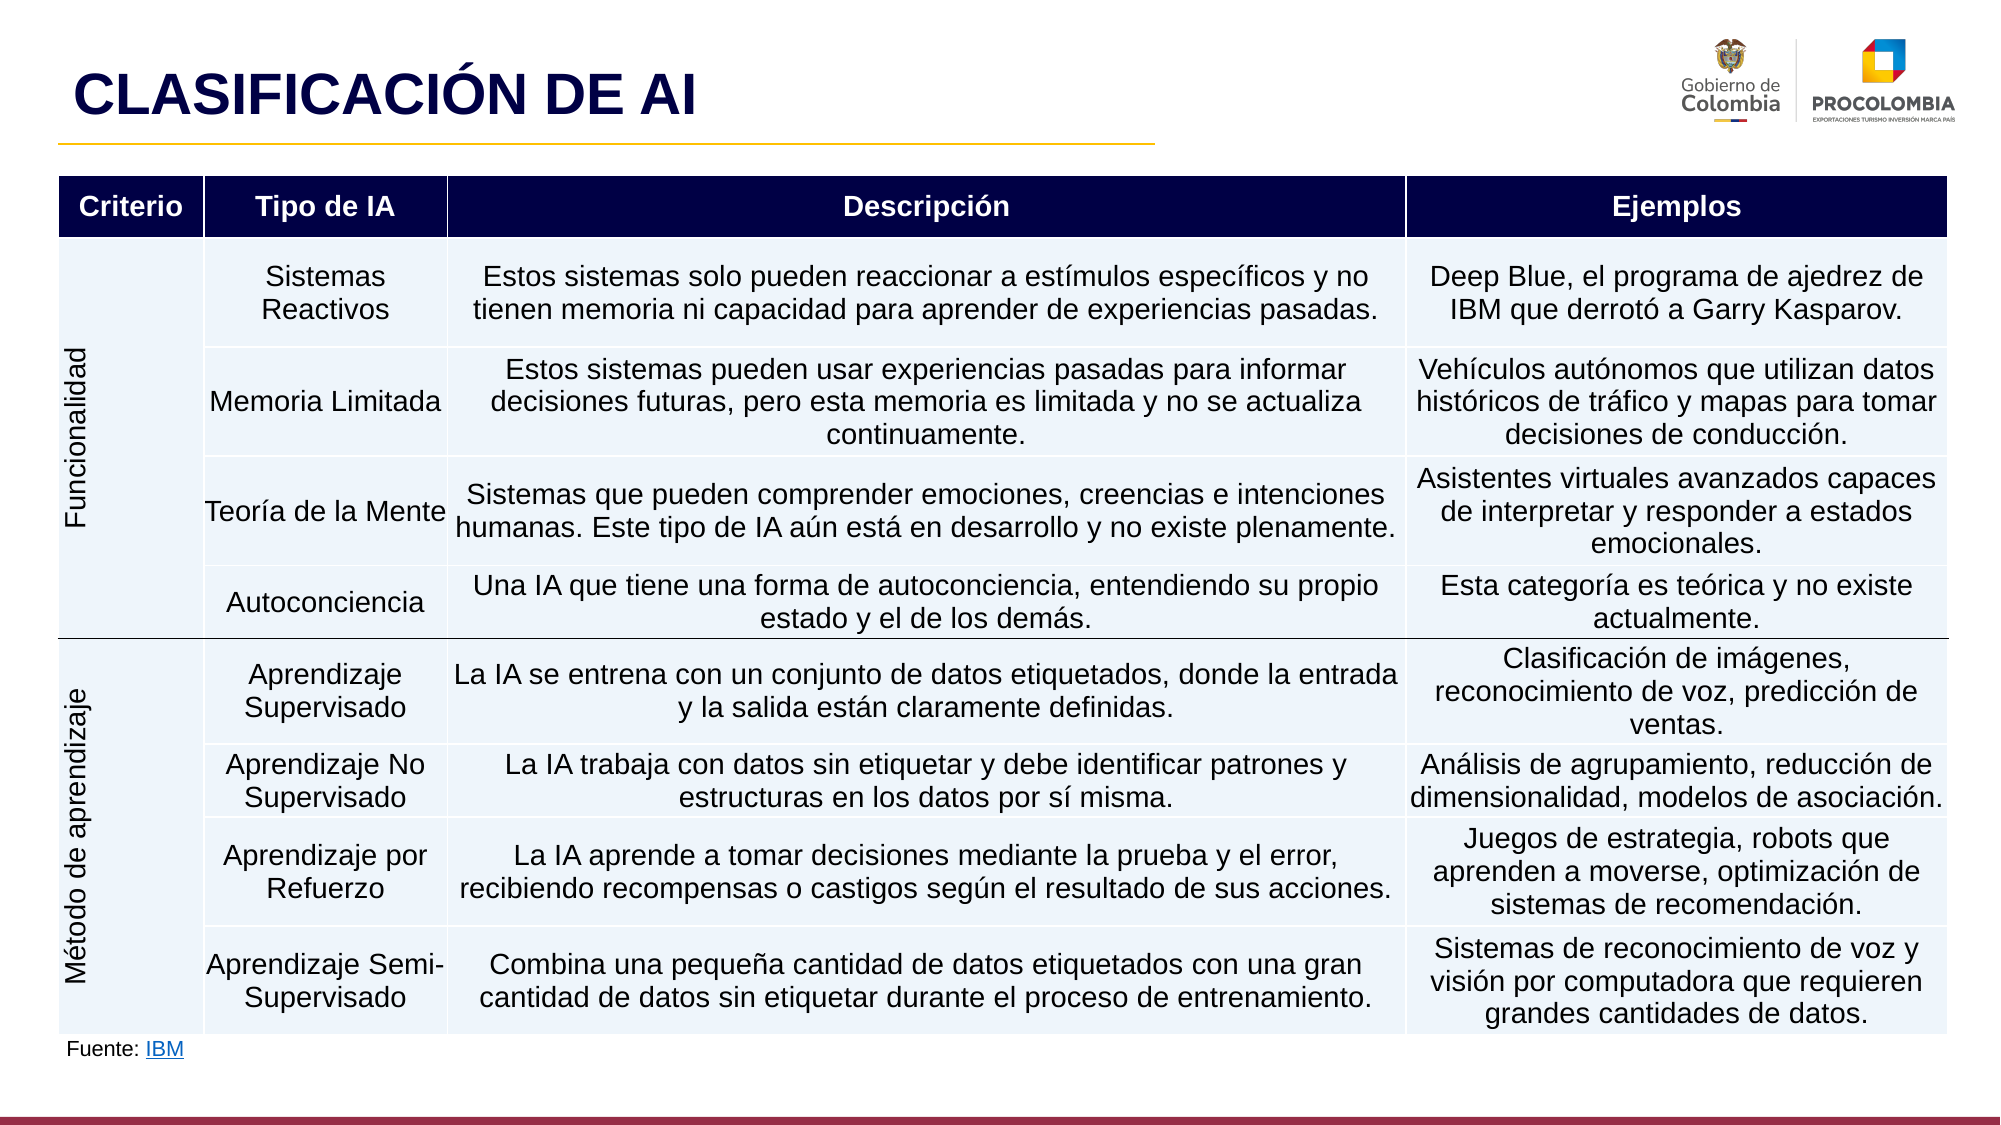

CLASIFICACIÓN DE AI
| Criterio | Tipo de IA | Descripción | Ejemplos |
| --- | --- | --- | --- |
| Funcionalidad | Sistemas Reactivos | Estos sistemas solo pueden reaccionar a estímulos específicos y no tienen memoria ni capacidad para aprender de experiencias pasadas. | Deep Blue, el programa de ajedrez de IBM que derrotó a Garry Kasparov. |
|  | Memoria Limitada | Estos sistemas pueden usar experiencias pasadas para informar decisiones futuras, pero esta memoria es limitada y no se actualiza continuamente. | Vehículos autónomos que utilizan datos históricos de tráfico y mapas para tomar decisiones de conducción. |
|  | Teoría de la Mente | Sistemas que pueden comprender emociones, creencias e intenciones humanas. Este tipo de IA aún está en desarrollo y no existe plenamente. | Asistentes virtuales avanzados capaces de interpretar y responder a estados emocionales. |
|  | Autoconciencia | Una IA que tiene una forma de autoconciencia, entendiendo su propio estado y el de los demás. | Esta categoría es teórica y no existe actualmente. |
| Método de aprendizaje | Aprendizaje Supervisado | La IA se entrena con un conjunto de datos etiquetados, donde la entrada y la salida están claramente definidas. | Clasificación de imágenes, reconocimiento de voz, predicción de ventas. |
|  | Aprendizaje No Supervisado | La IA trabaja con datos sin etiquetar y debe identificar patrones y estructuras en los datos por sí misma. | Análisis de agrupamiento, reducción de dimensionalidad, modelos de asociación. |
|  | Aprendizaje por Refuerzo | La IA aprende a tomar decisiones mediante la prueba y el error, recibiendo recompensas o castigos según el resultado de sus acciones. | Juegos de estrategia, robots que aprenden a moverse, optimización de sistemas de recomendación. |
|  | Aprendizaje Semi-Supervisado | Combina una pequeña cantidad de datos etiquetados con una gran cantidad de datos sin etiquetar durante el proceso de entrenamiento. | Sistemas de reconocimiento de voz y visión por computadora que requieren grandes cantidades de datos. |
Fuente: IBM